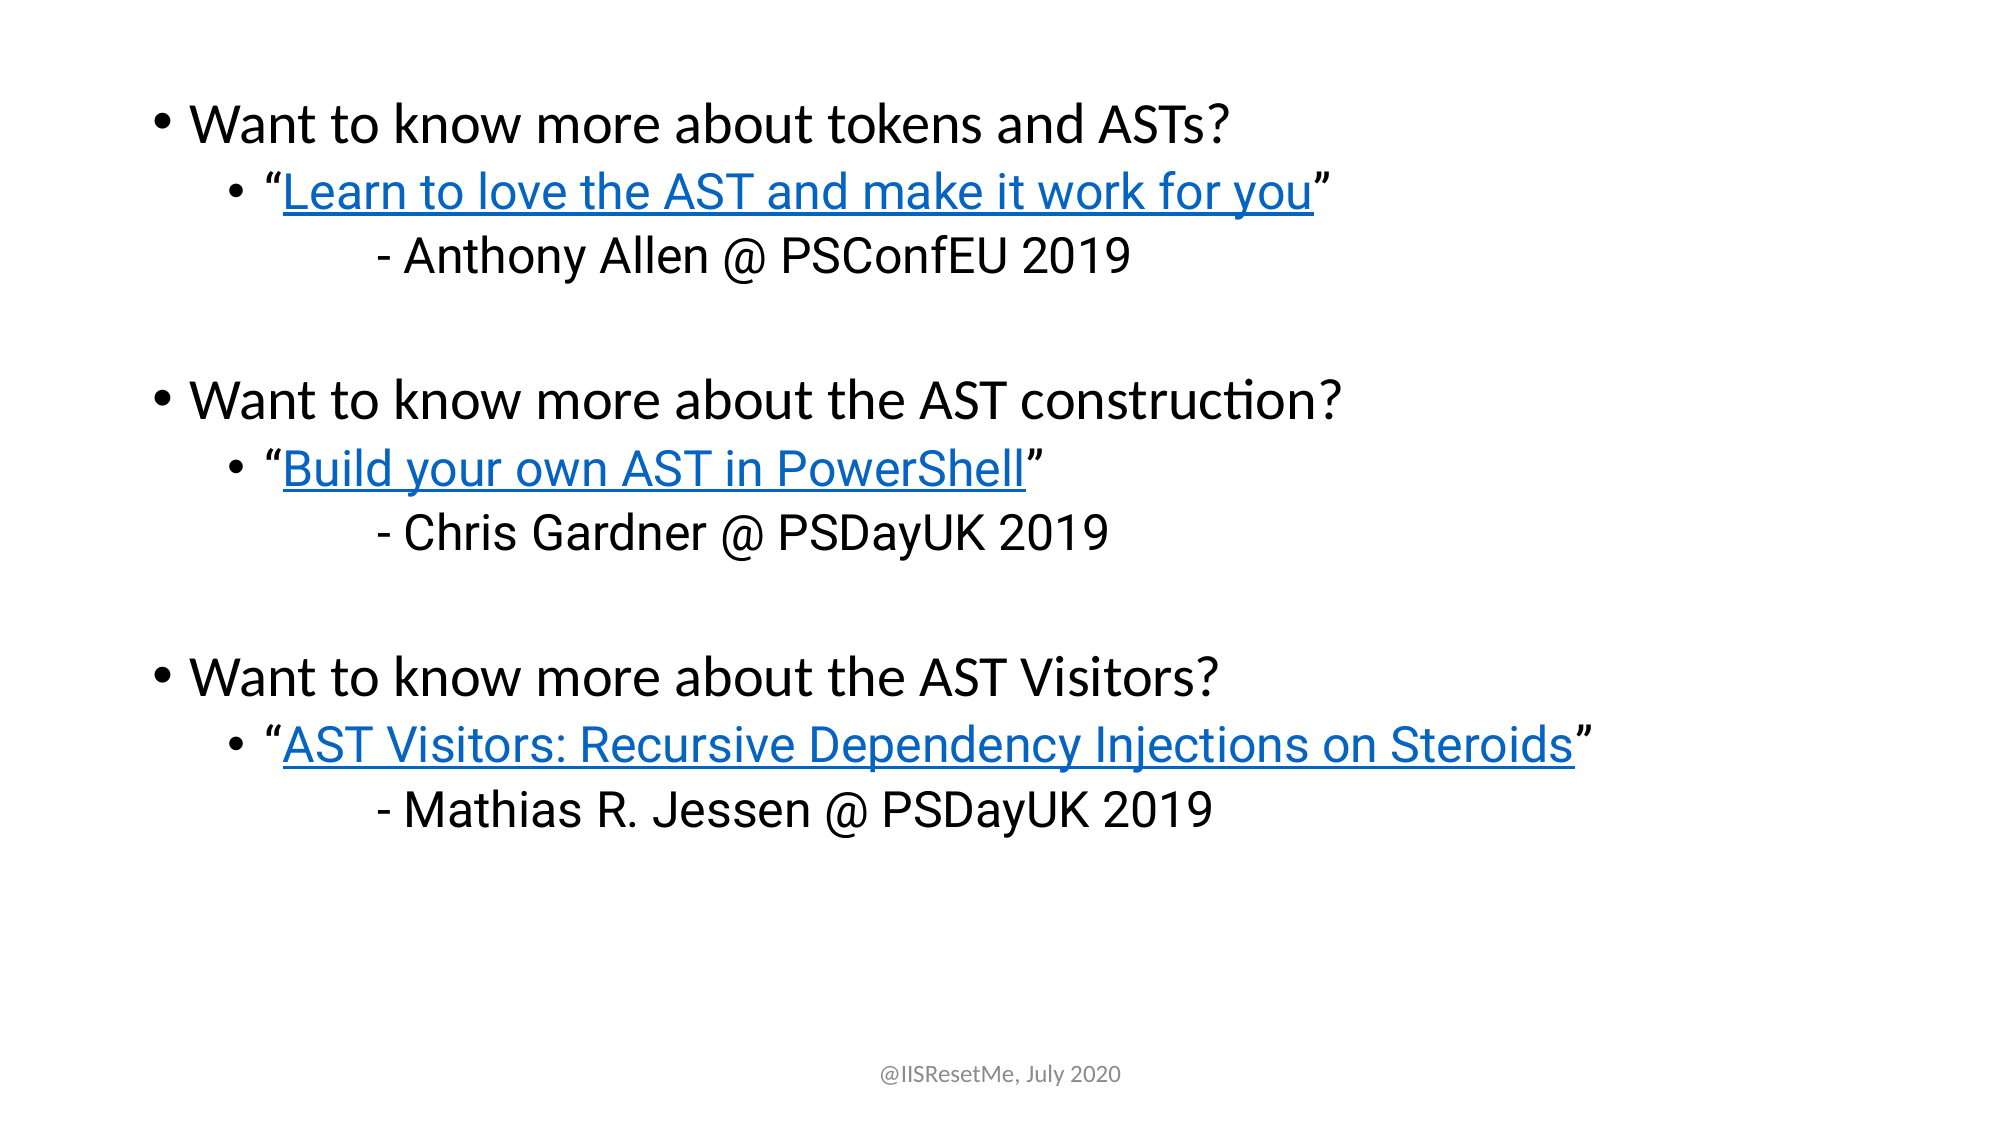

Want to know more about tokens and ASTs?
“Learn to love the AST and make it work for you”
	- Anthony Allen @ PSConfEU 2019

Want to know more about the AST construction?
“Build your own AST in PowerShell”
	- Chris Gardner @ PSDayUK 2019

Want to know more about the AST Visitors?
“AST Visitors: Recursive Dependency Injections on Steroids”
	- Mathias R. Jessen @ PSDayUK 2019

@IISResetMe, July 2020